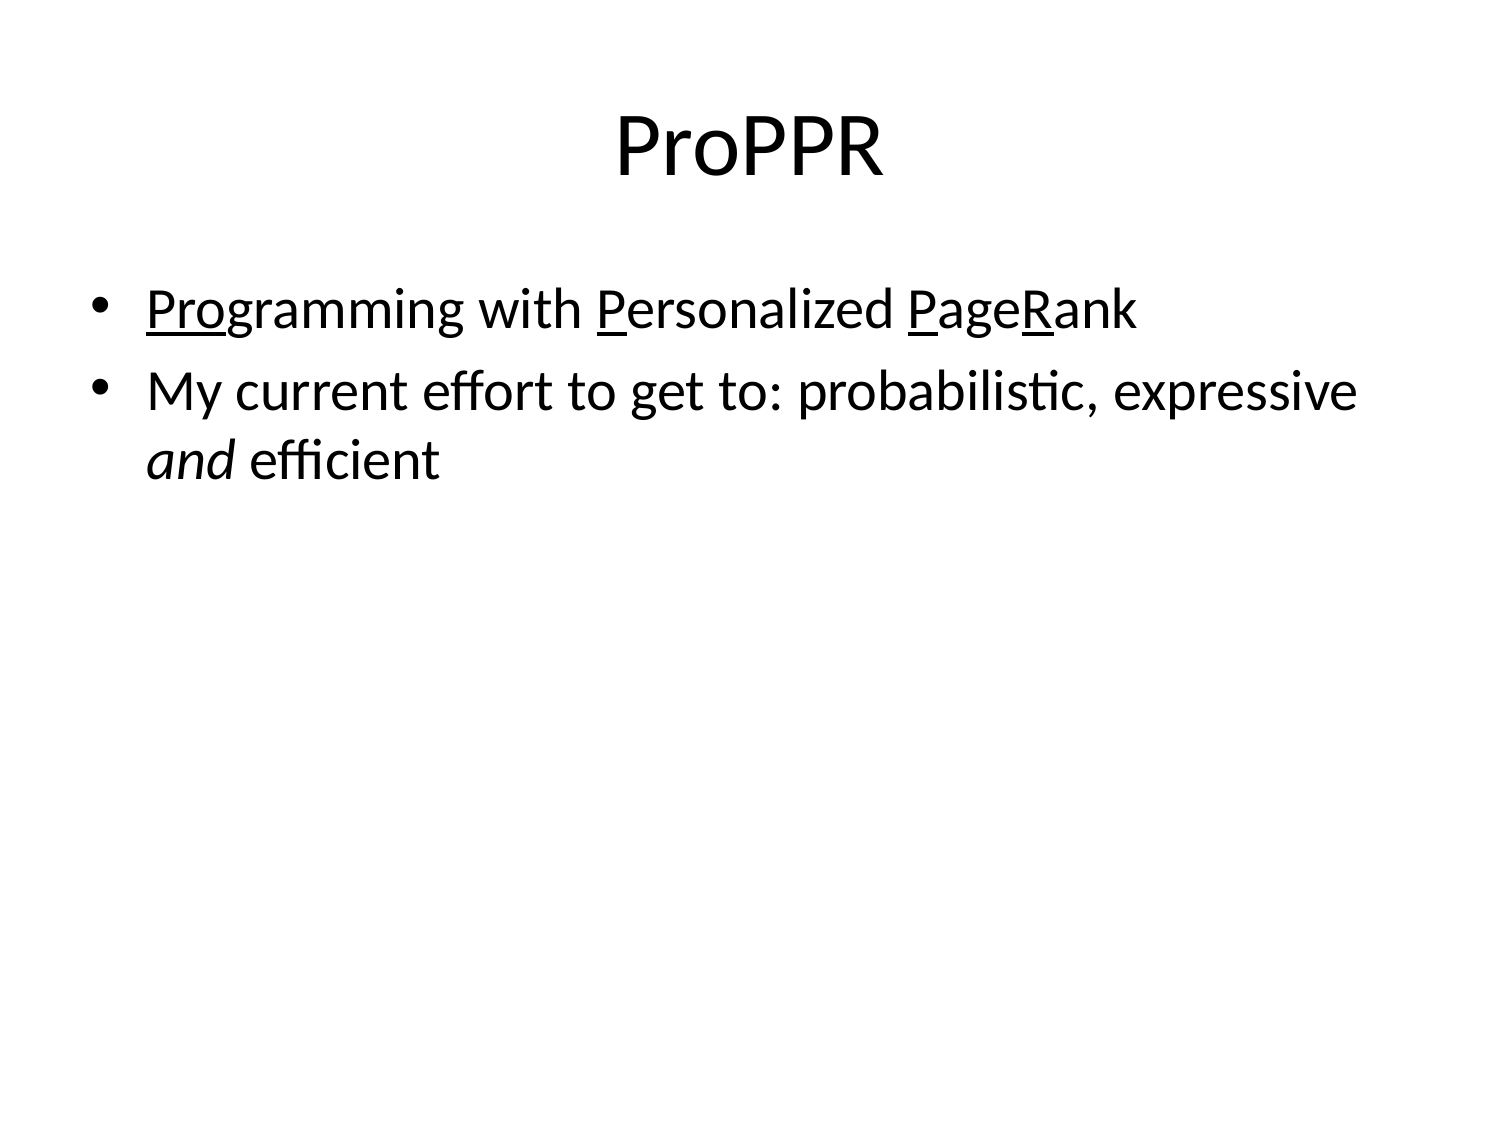

# ProPPR
Programming with Personalized PageRank
My current effort to get to: probabilistic, expressive and efficient